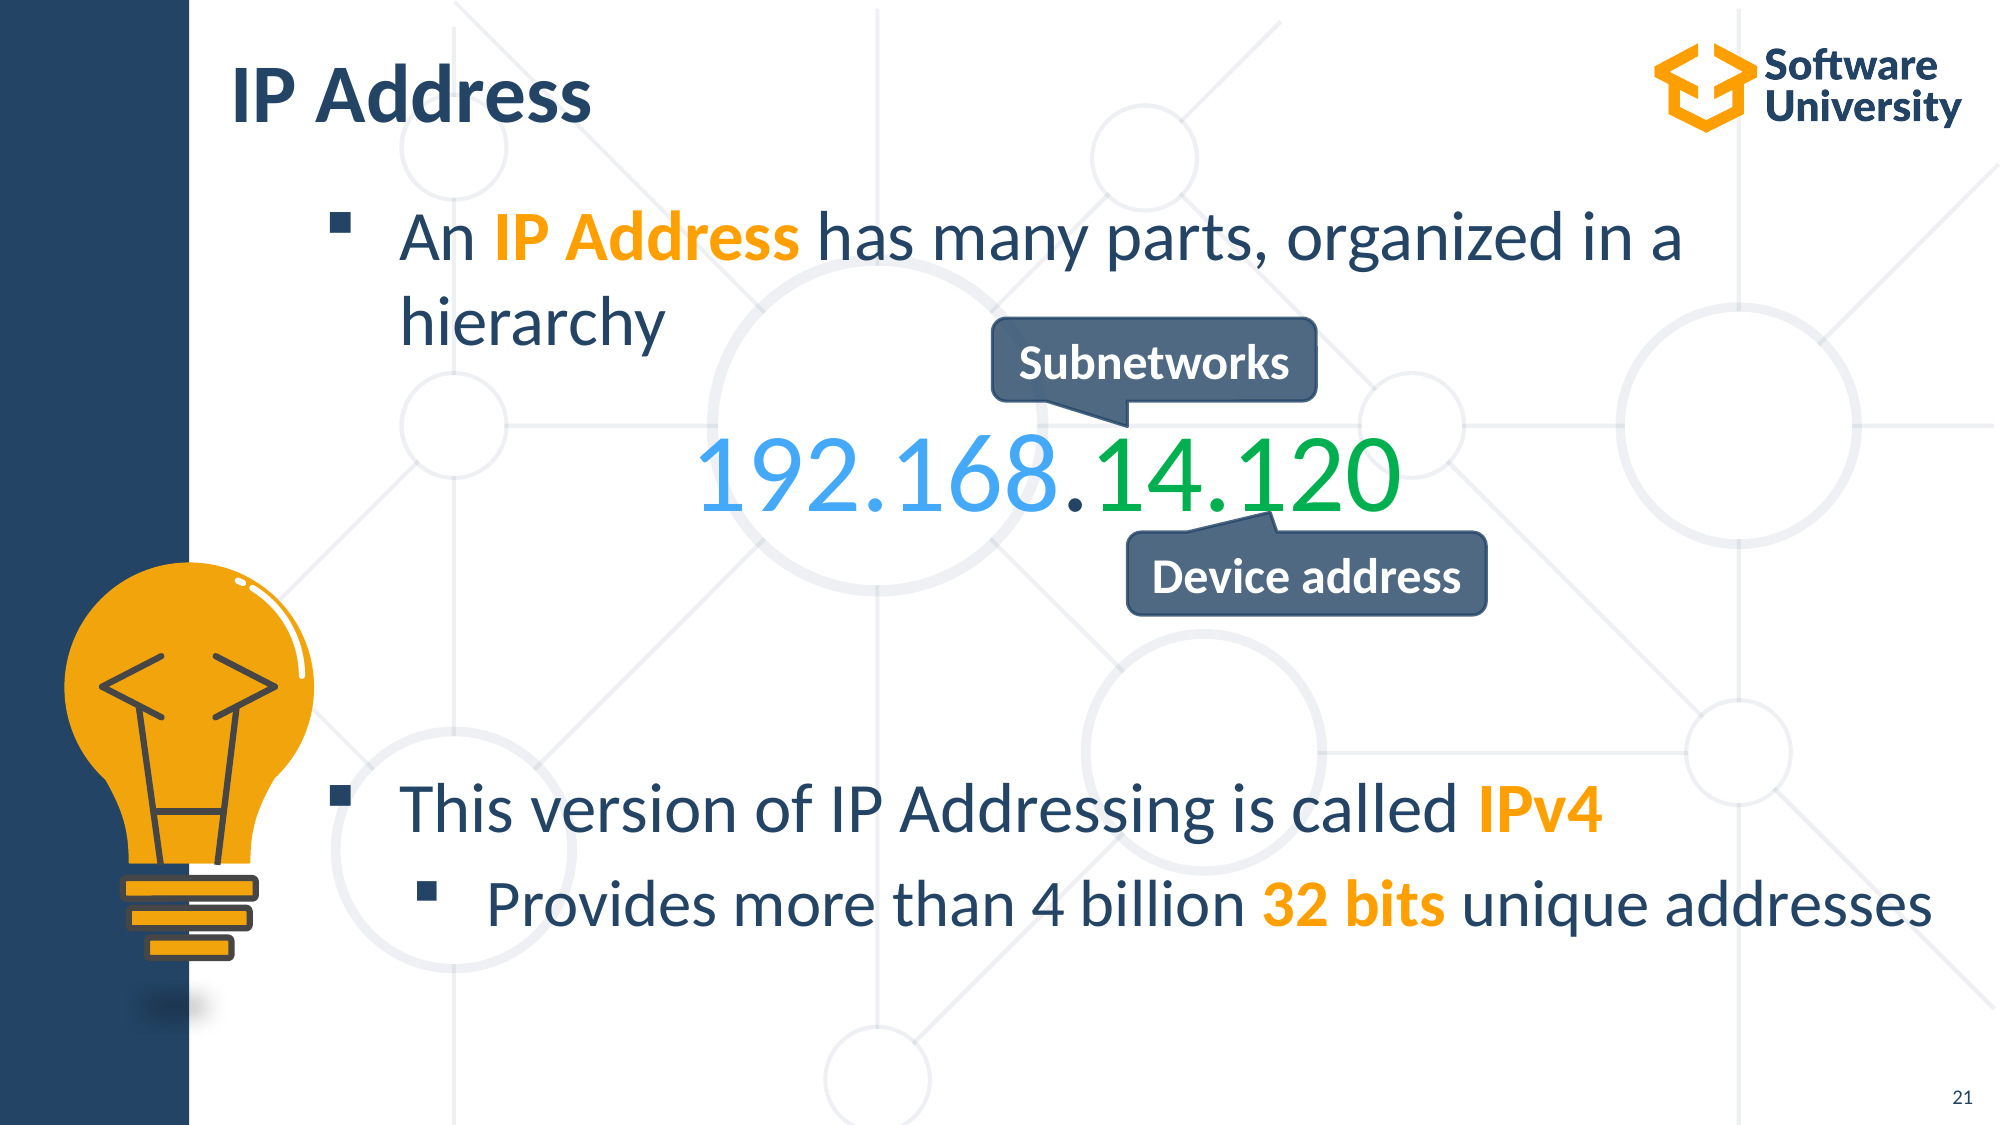

# IP Address
An IP Address has many parts, organized in a hierarchy

This version of IP Addressing is called IPv4
Provides more than 4 billion 32 bits unique addresses
Subnetworks
192.168.14.120
Device address
21